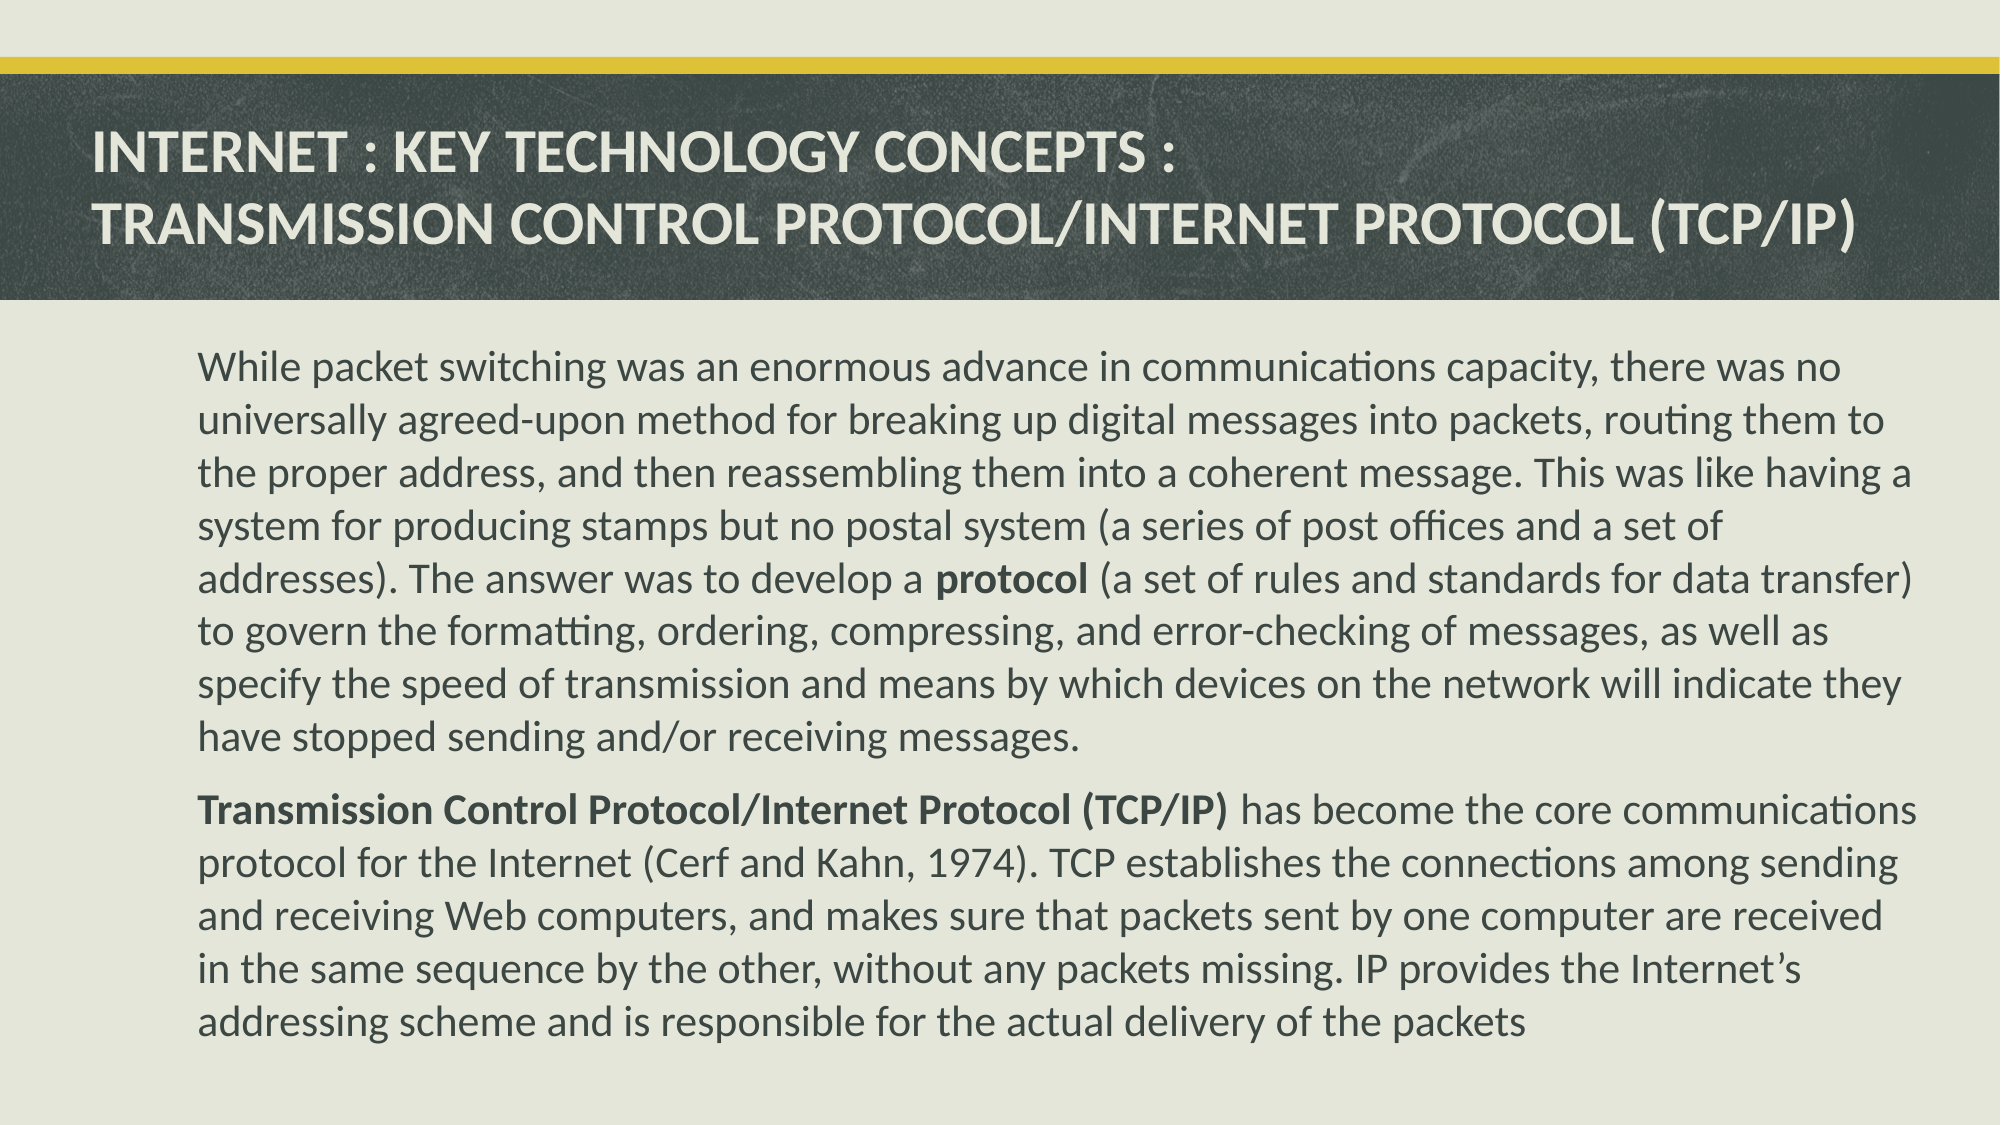

# INTERNET : KEY TECHNOLOGY CONCEPTS : TRANSMISSION CONTROL PROTOCOL/INTERNET PROTOCOL (TCP/IP)
While packet switching was an enormous advance in communications capacity, there was no universally agreed-upon method for breaking up digital messages into packets, routing them to the proper address, and then reassembling them into a coherent message. This was like having a system for producing stamps but no postal system (a series of post offices and a set of addresses). The answer was to develop a protocol (a set of rules and standards for data transfer) to govern the formatting, ordering, compressing, and error-checking of messages, as well as specify the speed of transmission and means by which devices on the network will indicate they have stopped sending and/or receiving messages.
Transmission Control Protocol/Internet Protocol (TCP/IP) has become the core communications protocol for the Internet (Cerf and Kahn, 1974). TCP establishes the connections among sending and receiving Web computers, and makes sure that packets sent by one computer are received in the same sequence by the other, without any packets missing. IP provides the Internet’s addressing scheme and is responsible for the actual delivery of the packets